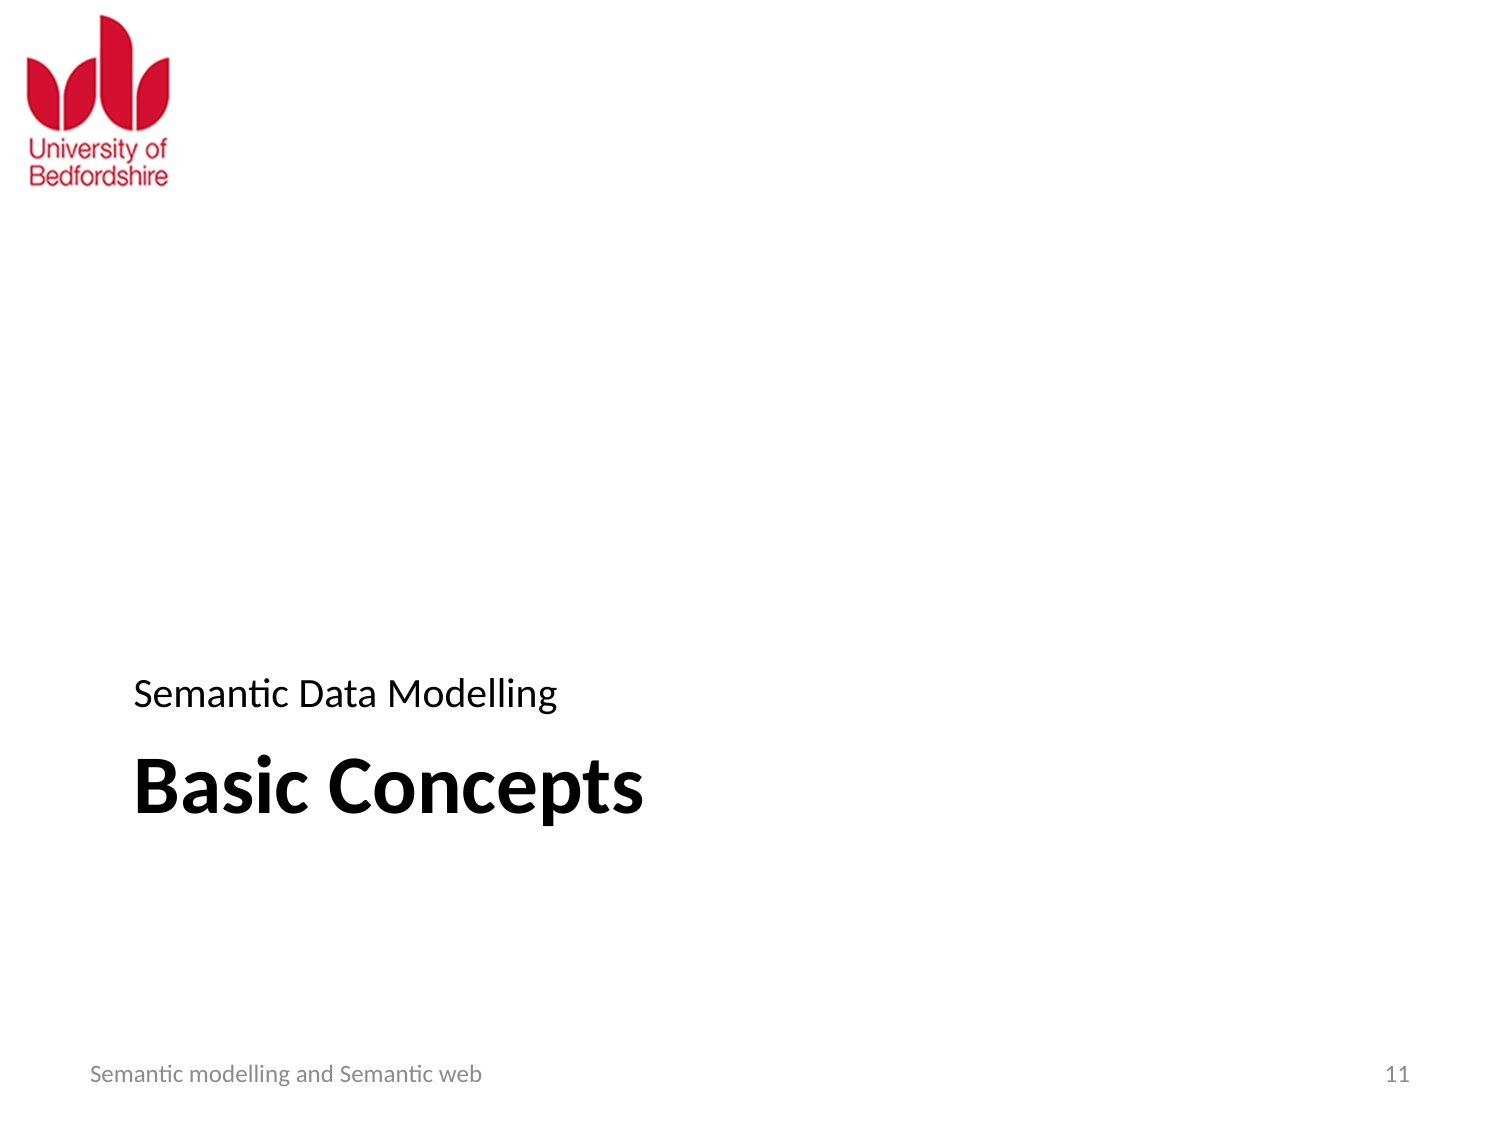

Semantic Data Modelling
# Basic Concepts
Semantic modelling and Semantic web
11